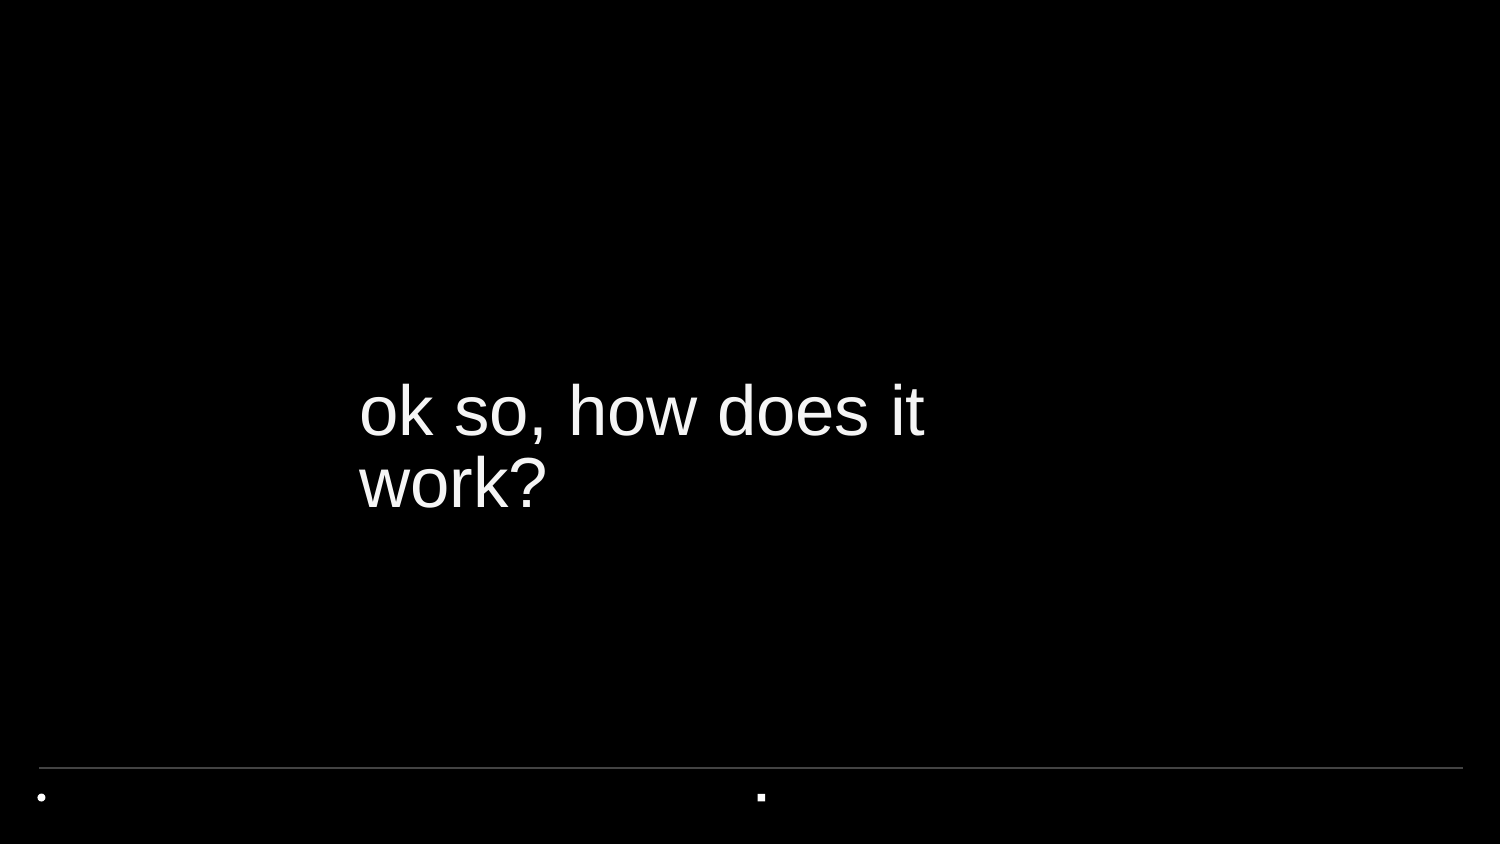

# ok so, how does it work?